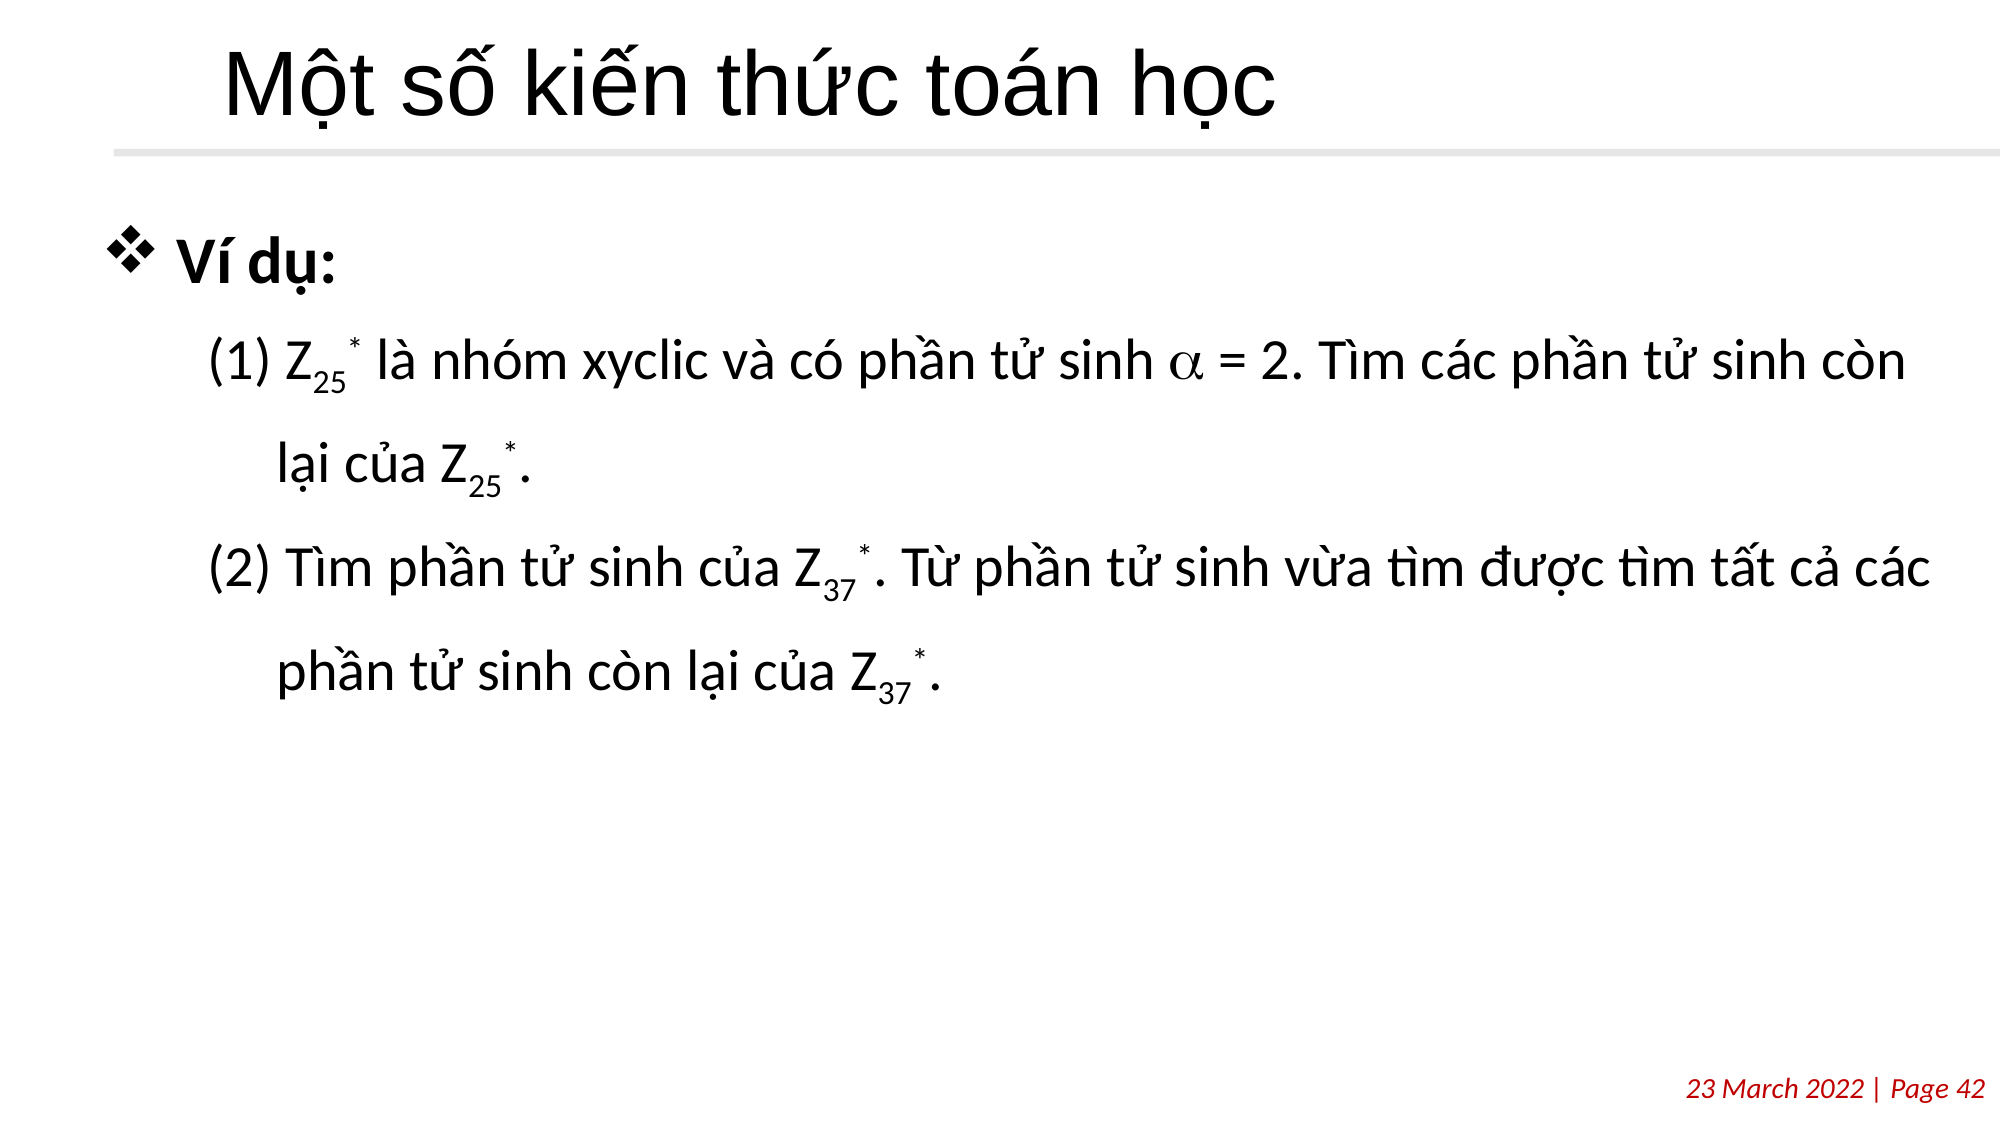

# Một số kiến thức toán học
Ví dụ:
(1) Z25* là nhóm xyclic và có phần tử sinh α = 2. Tìm các phần tử sinh còn lại của Z25*.
(2) Tìm phần tử sinh của Z37*. Từ phần tử sinh vừa tìm được tìm tất cả các phần tử sinh còn lại của Z37*.